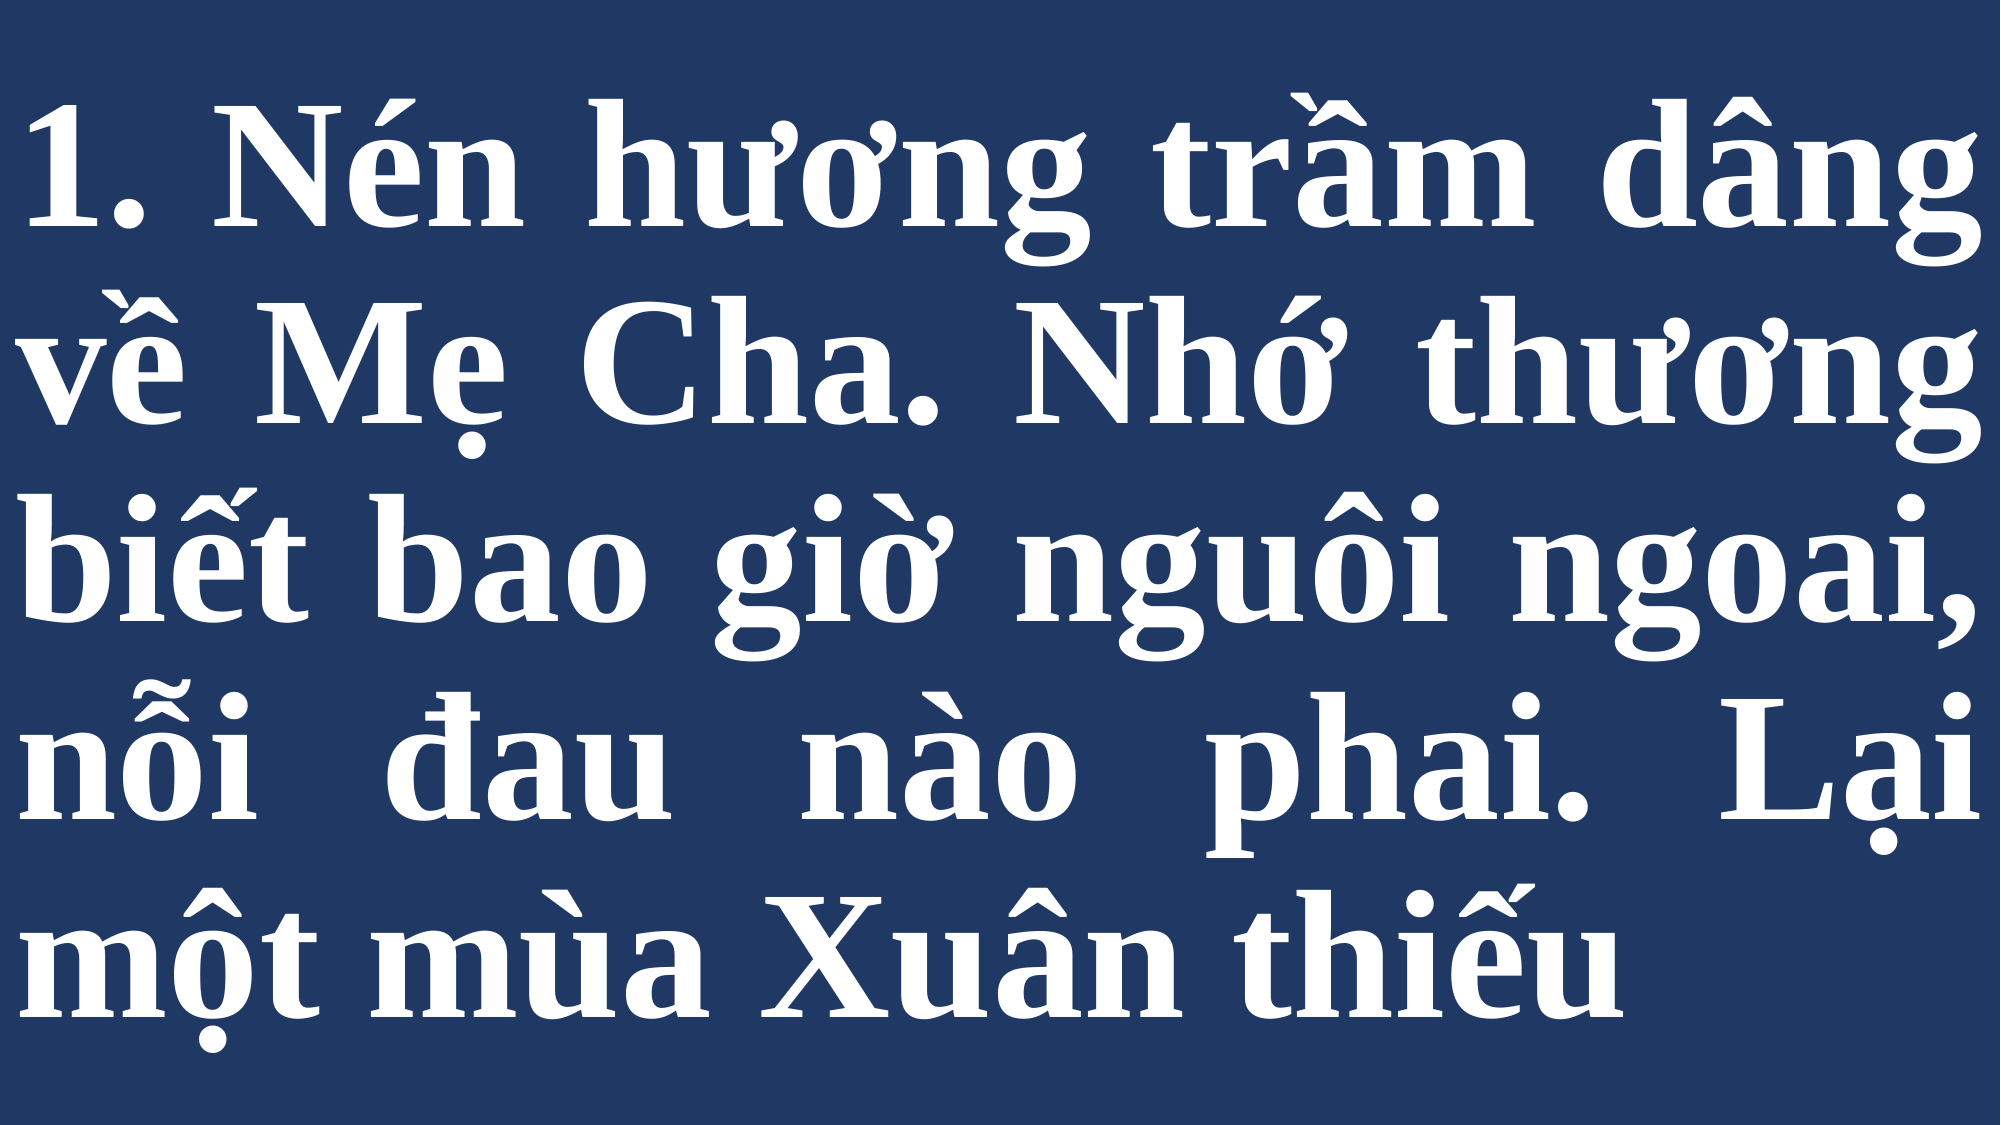

# 1. Nén hương trầm dâng về Mẹ Cha. Nhớ thương biết bao giờ nguôi ngoai, nỗi đau nào phai. Lại một mùa Xuân thiếu